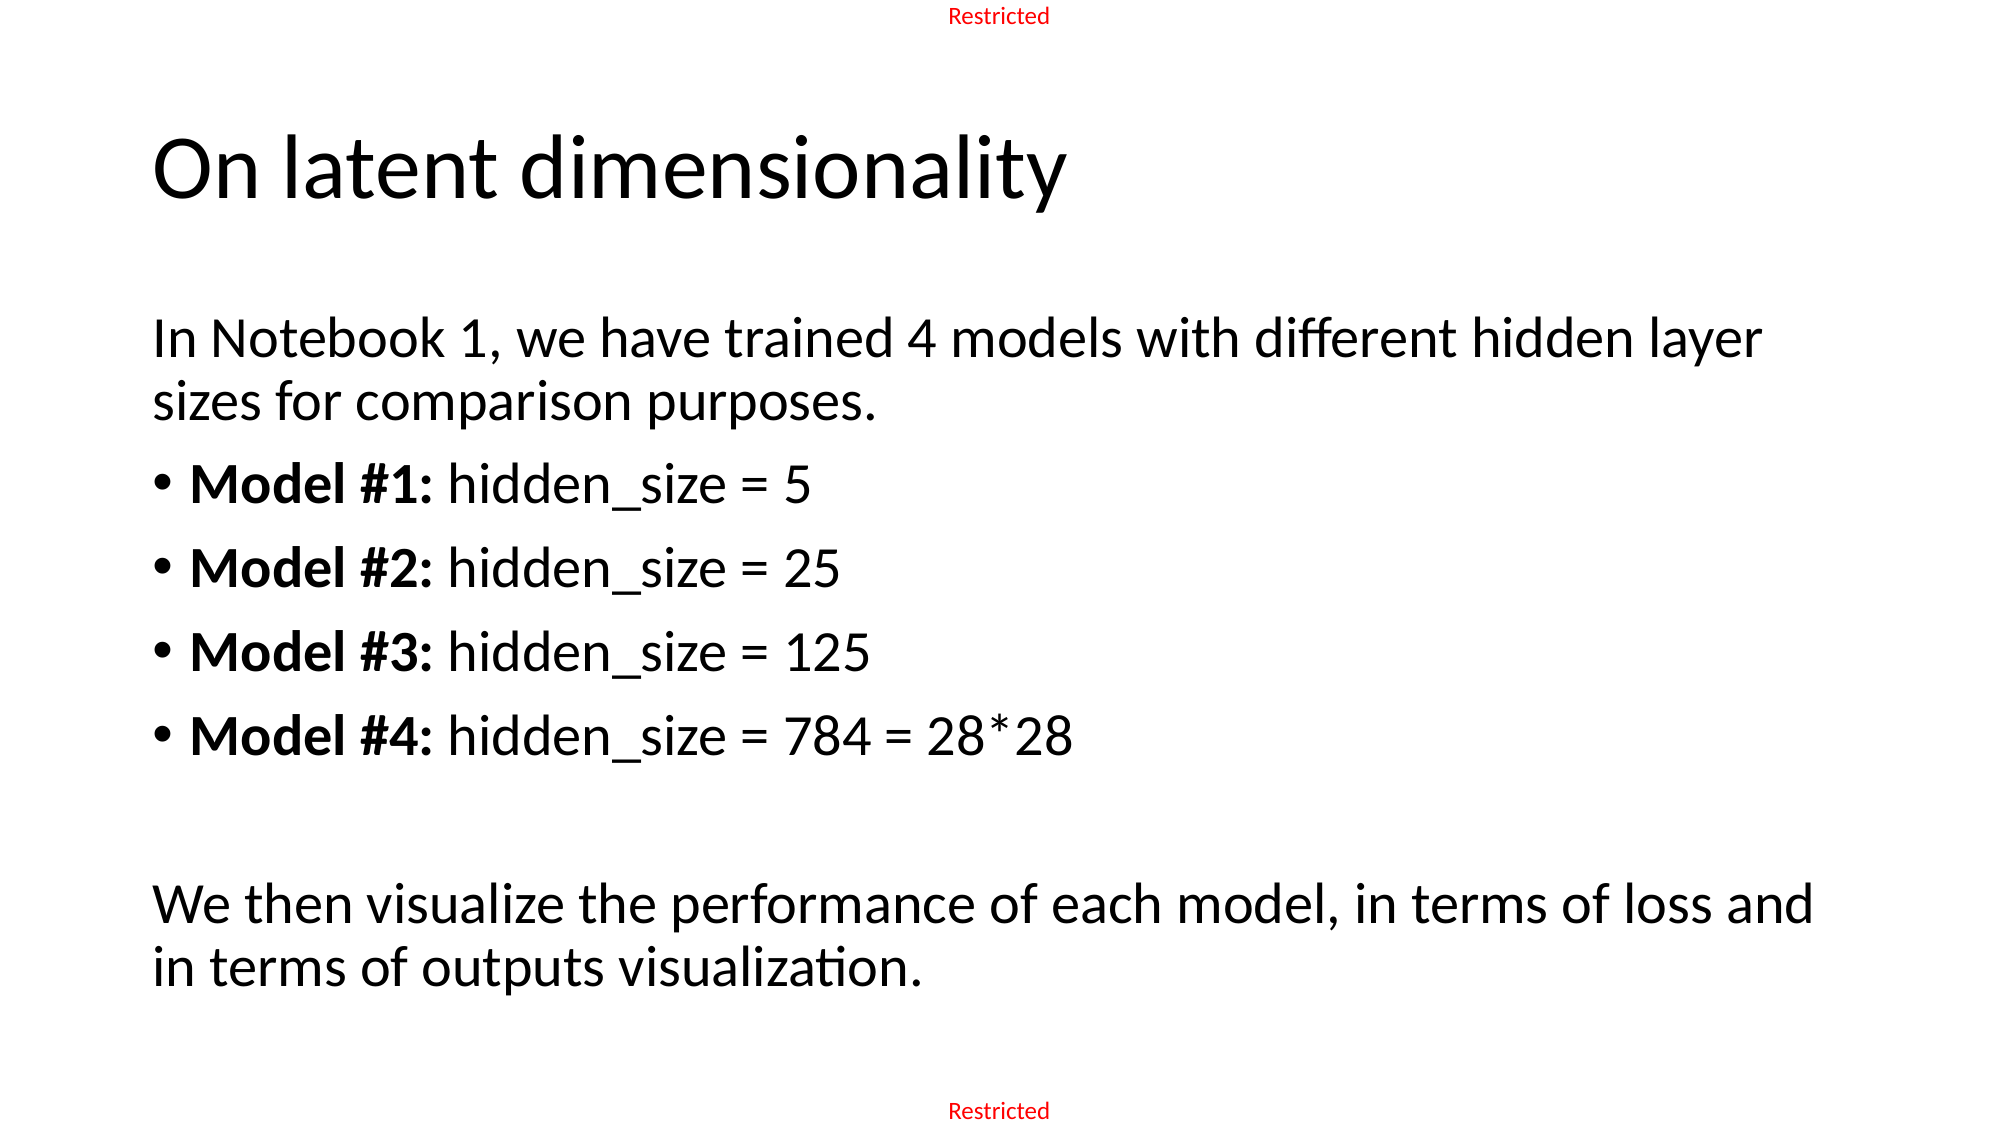

# On latent dimensionality
In Notebook 1, we have trained 4 models with different hidden layer sizes for comparison purposes.
Model #1: hidden_size = 5
Model #2: hidden_size = 25
Model #3: hidden_size = 125
Model #4: hidden_size = 784 = 28*28

We then visualize the performance of each model, in terms of loss and in terms of outputs visualization.